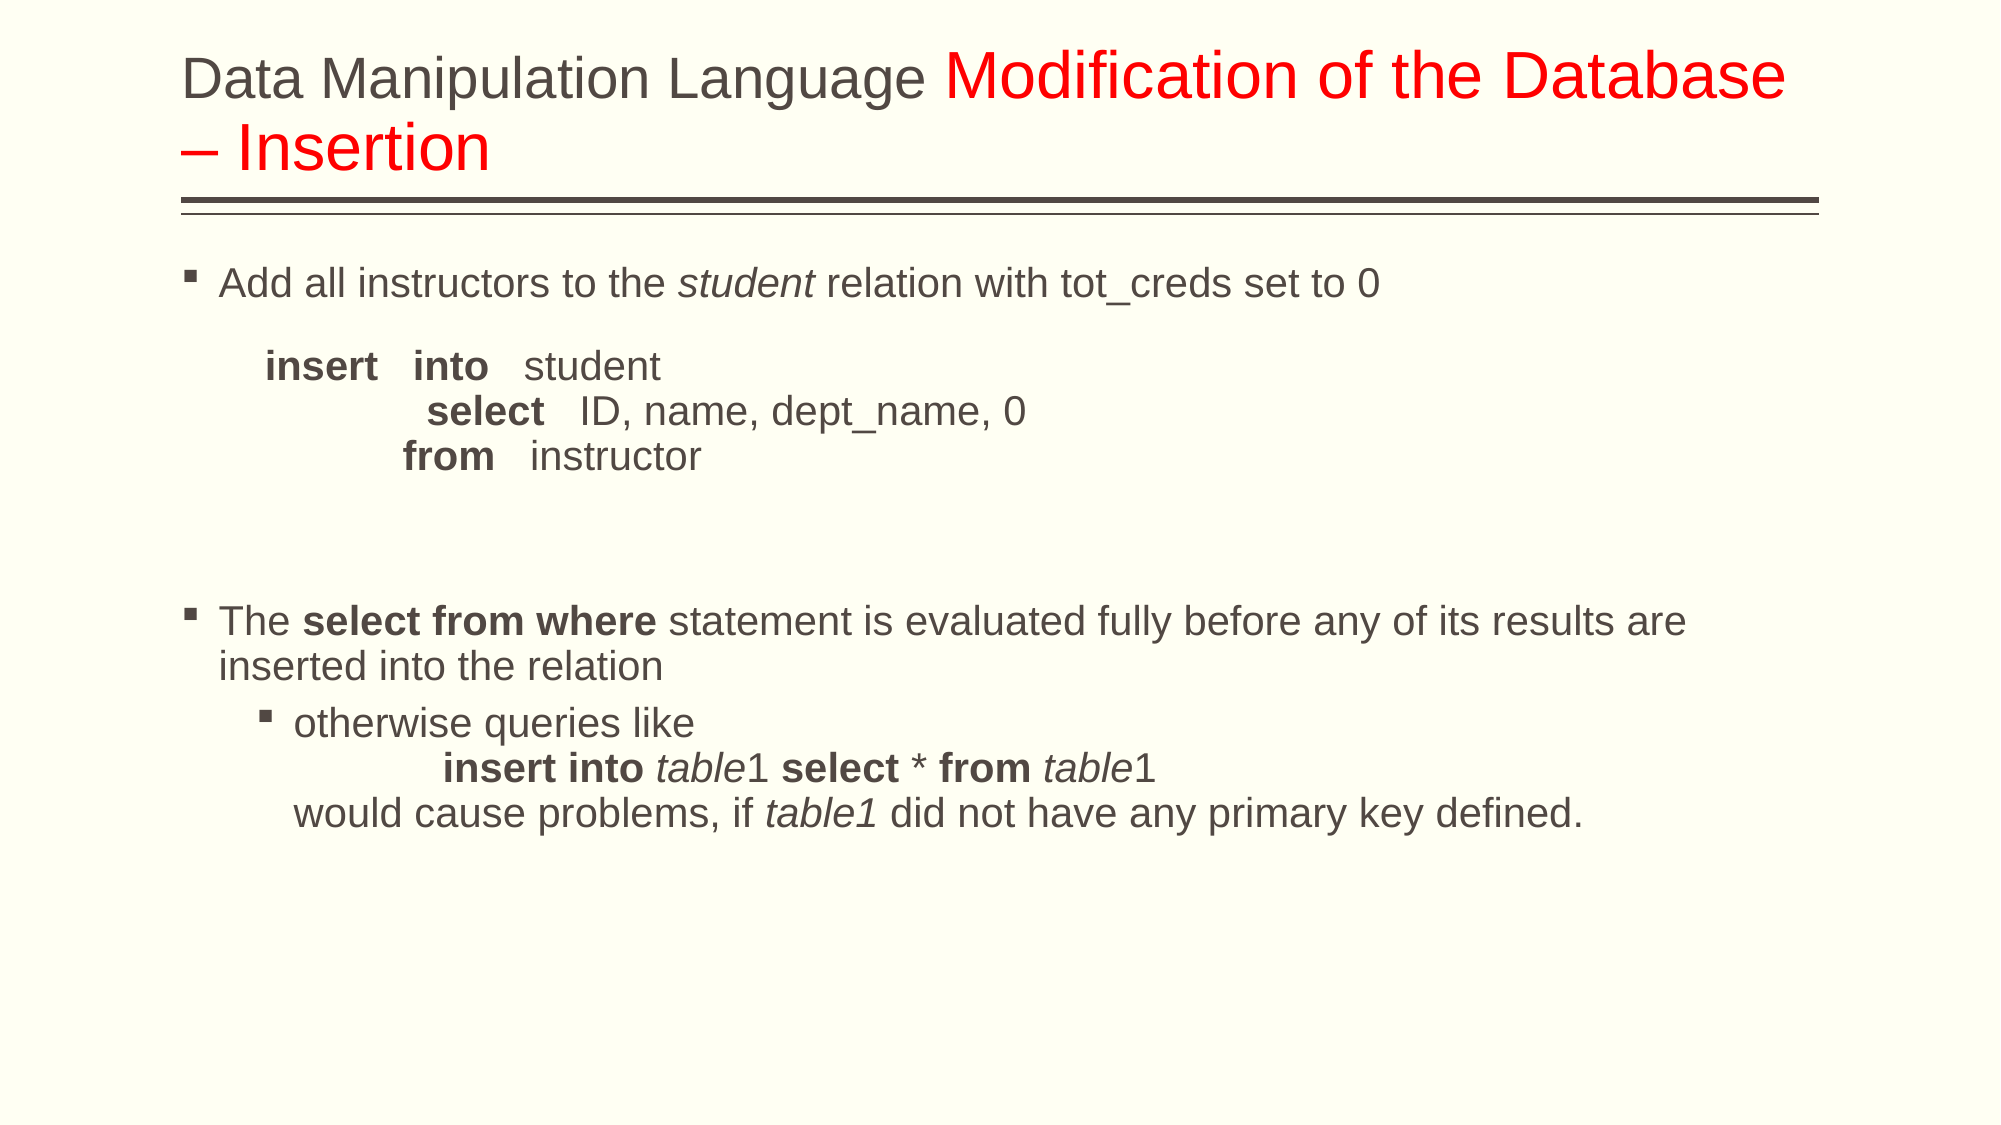

# Data Manipulation Language Modification of the Database – Insertion
Add all instructors to the student relation with tot_creds set to 0
	    insert   into   student
	     select   ID, name, dept_name, 0
                from   instructor

The select from where statement is evaluated fully before any of its results are inserted into the relation
otherwise queries like
	insert into table1 select * from table1
would cause problems, if table1 did not have any primary key defined.